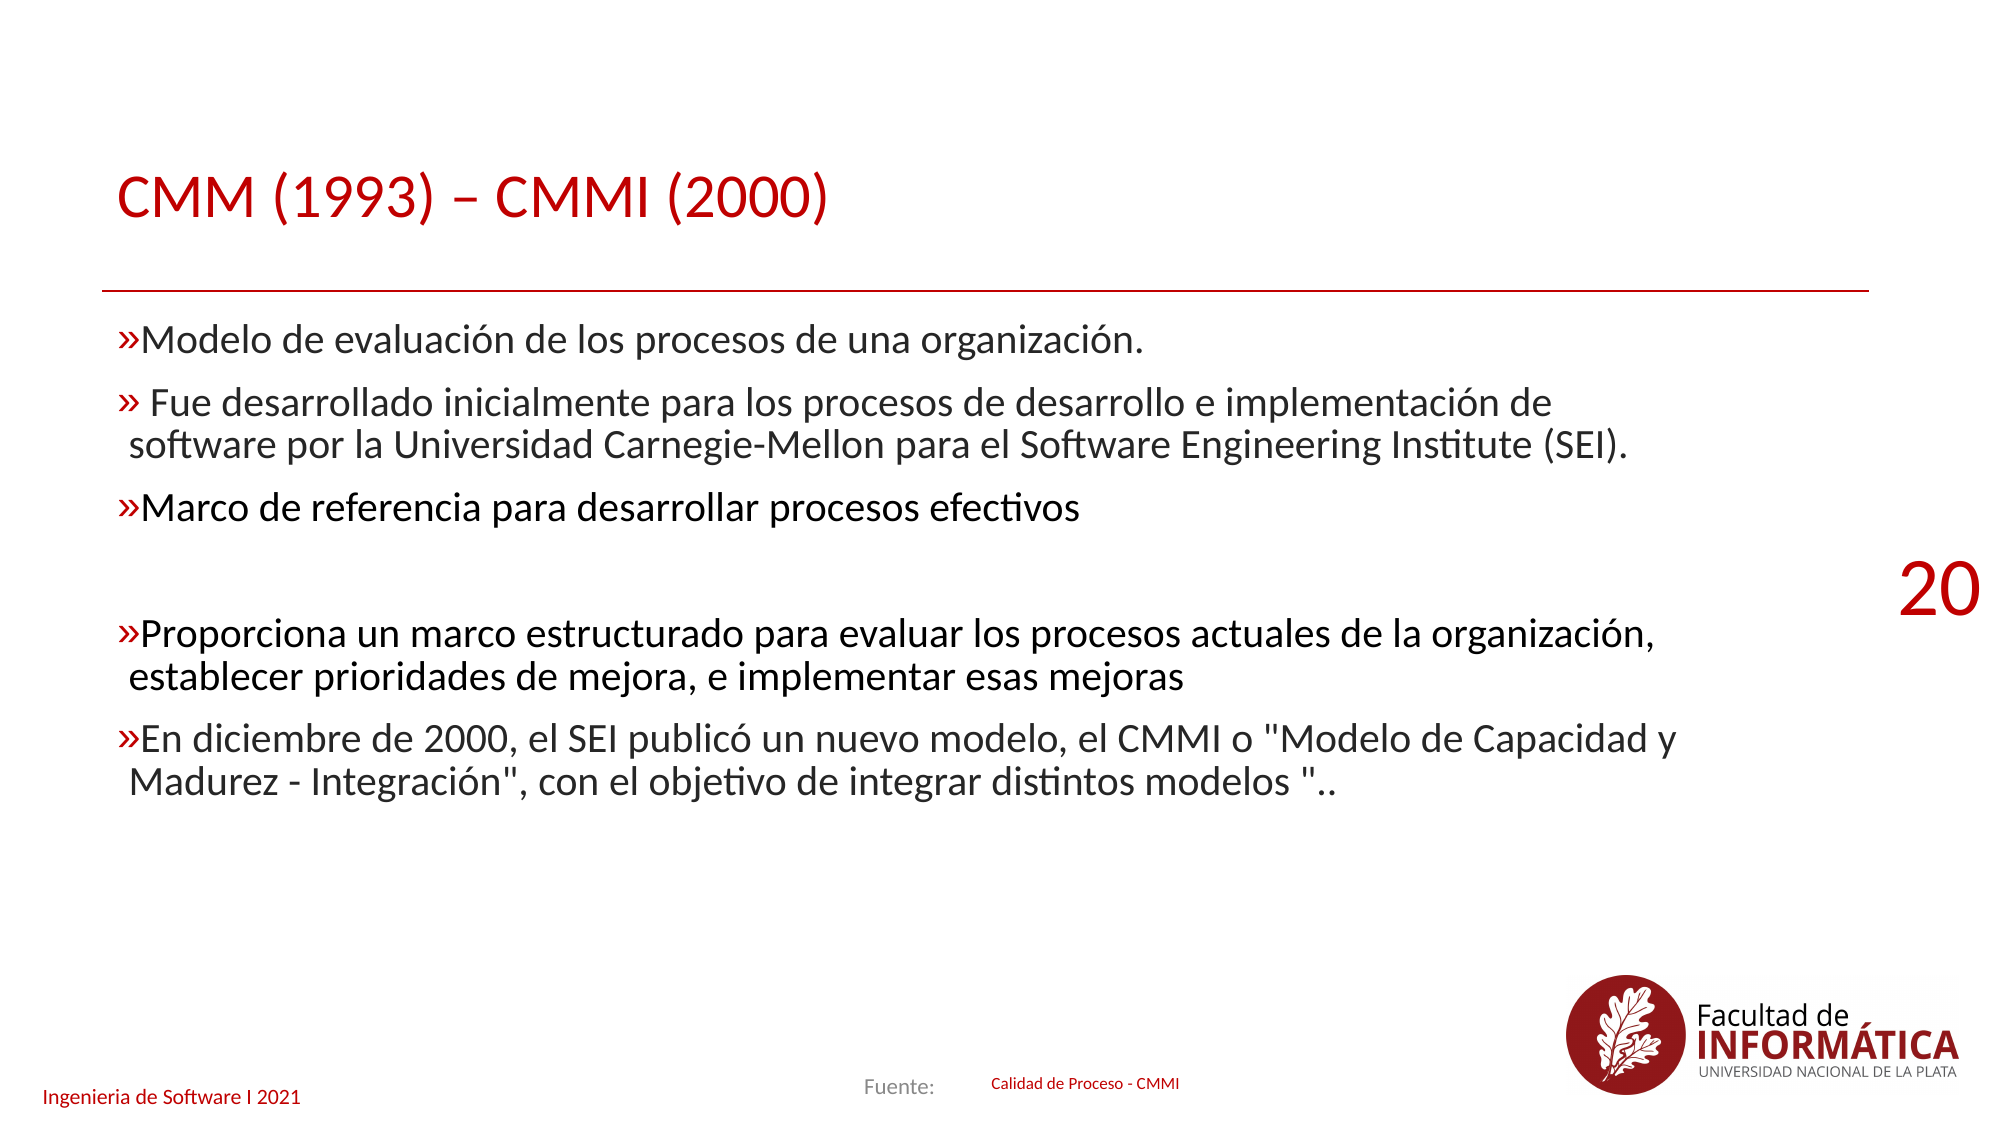

# CMM (1993) – CMMI (2000)
Modelo de evaluación de los procesos de una organización.
 Fue desarrollado inicialmente para los procesos de desarrollo e implementación de software por la Universidad Carnegie-Mellon para el Software Engineering Institute (SEI).
Marco de referencia para desarrollar procesos efectivos

Proporciona un marco estructurado para evaluar los procesos actuales de la organización, establecer prioridades de mejora, e implementar esas mejoras
En diciembre de 2000, el SEI publicó un nuevo modelo, el CMMI o "Modelo de Capacidad y Madurez - Integración", con el objetivo de integrar distintos modelos "..

20
Calidad de Proceso - CMMI
Ingenieria de Software I 2021